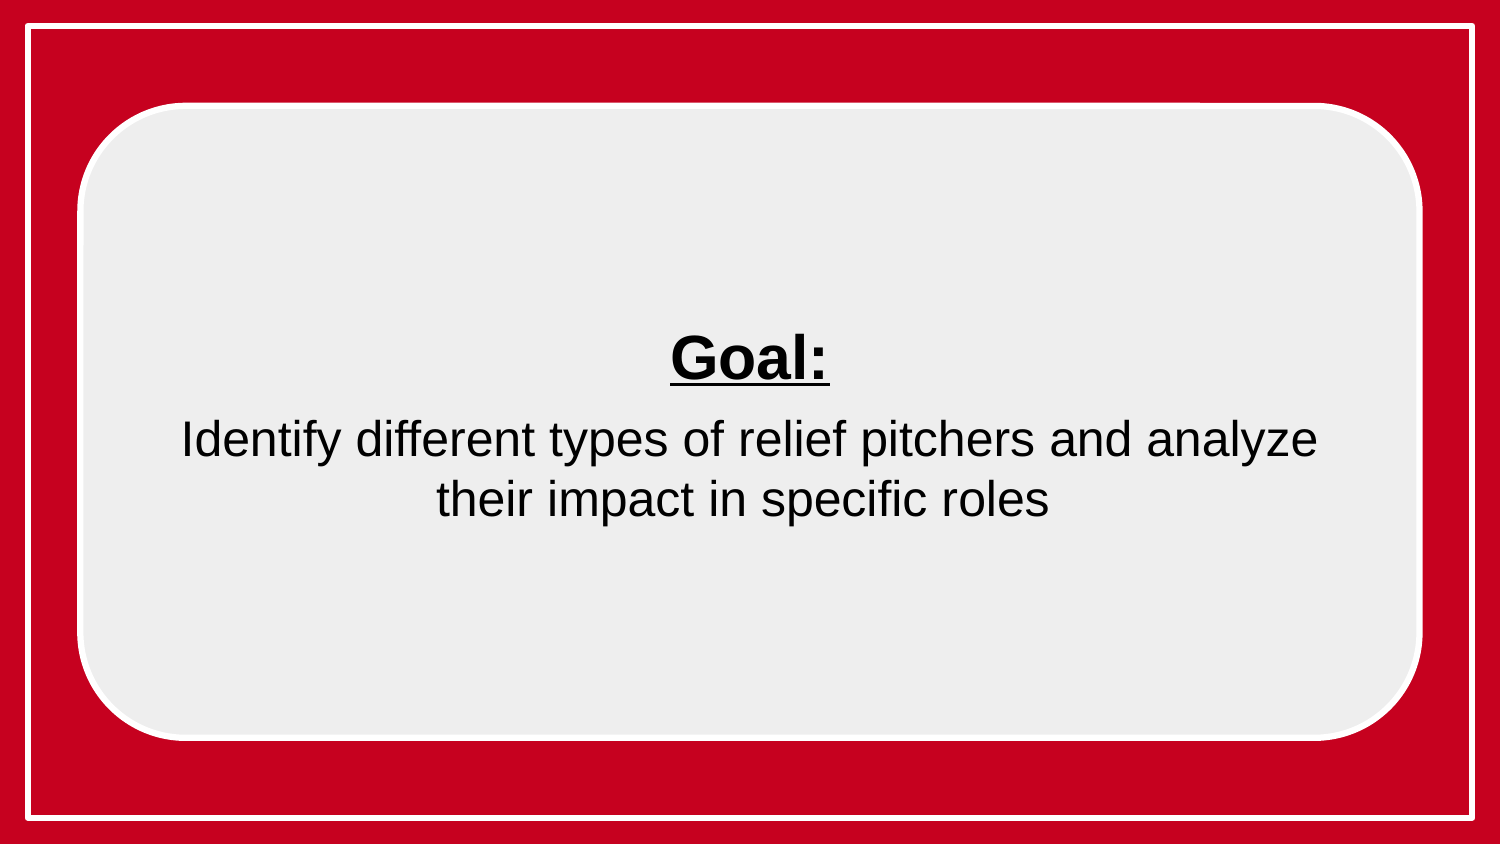

Goal:

Identify different types of relief pitchers and analyze their impact in specific roles